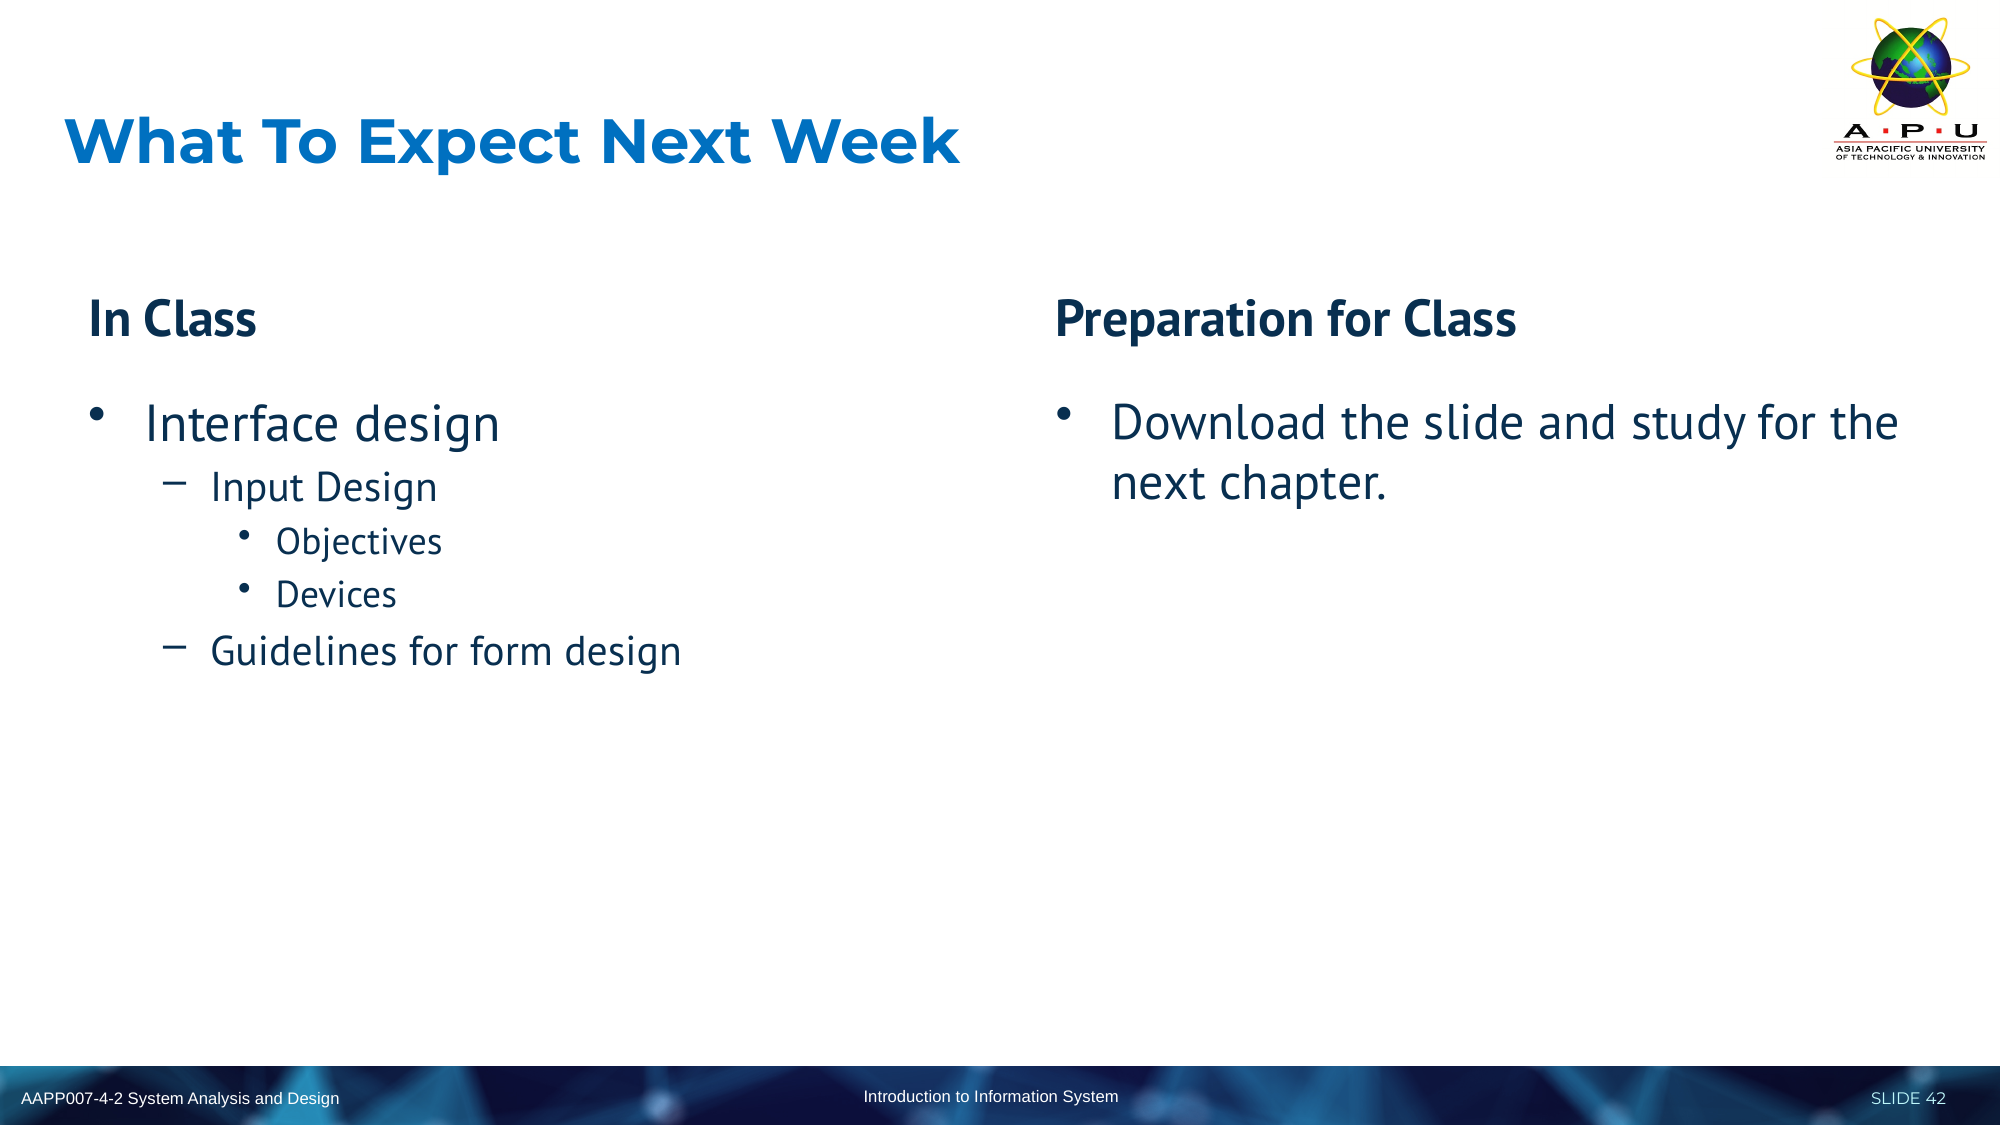

# What To Expect Next Week
In Class
Preparation for Class

Interface design
Input Design
Objectives
Devices
Guidelines for form design
Download the slide and study for the next chapter.